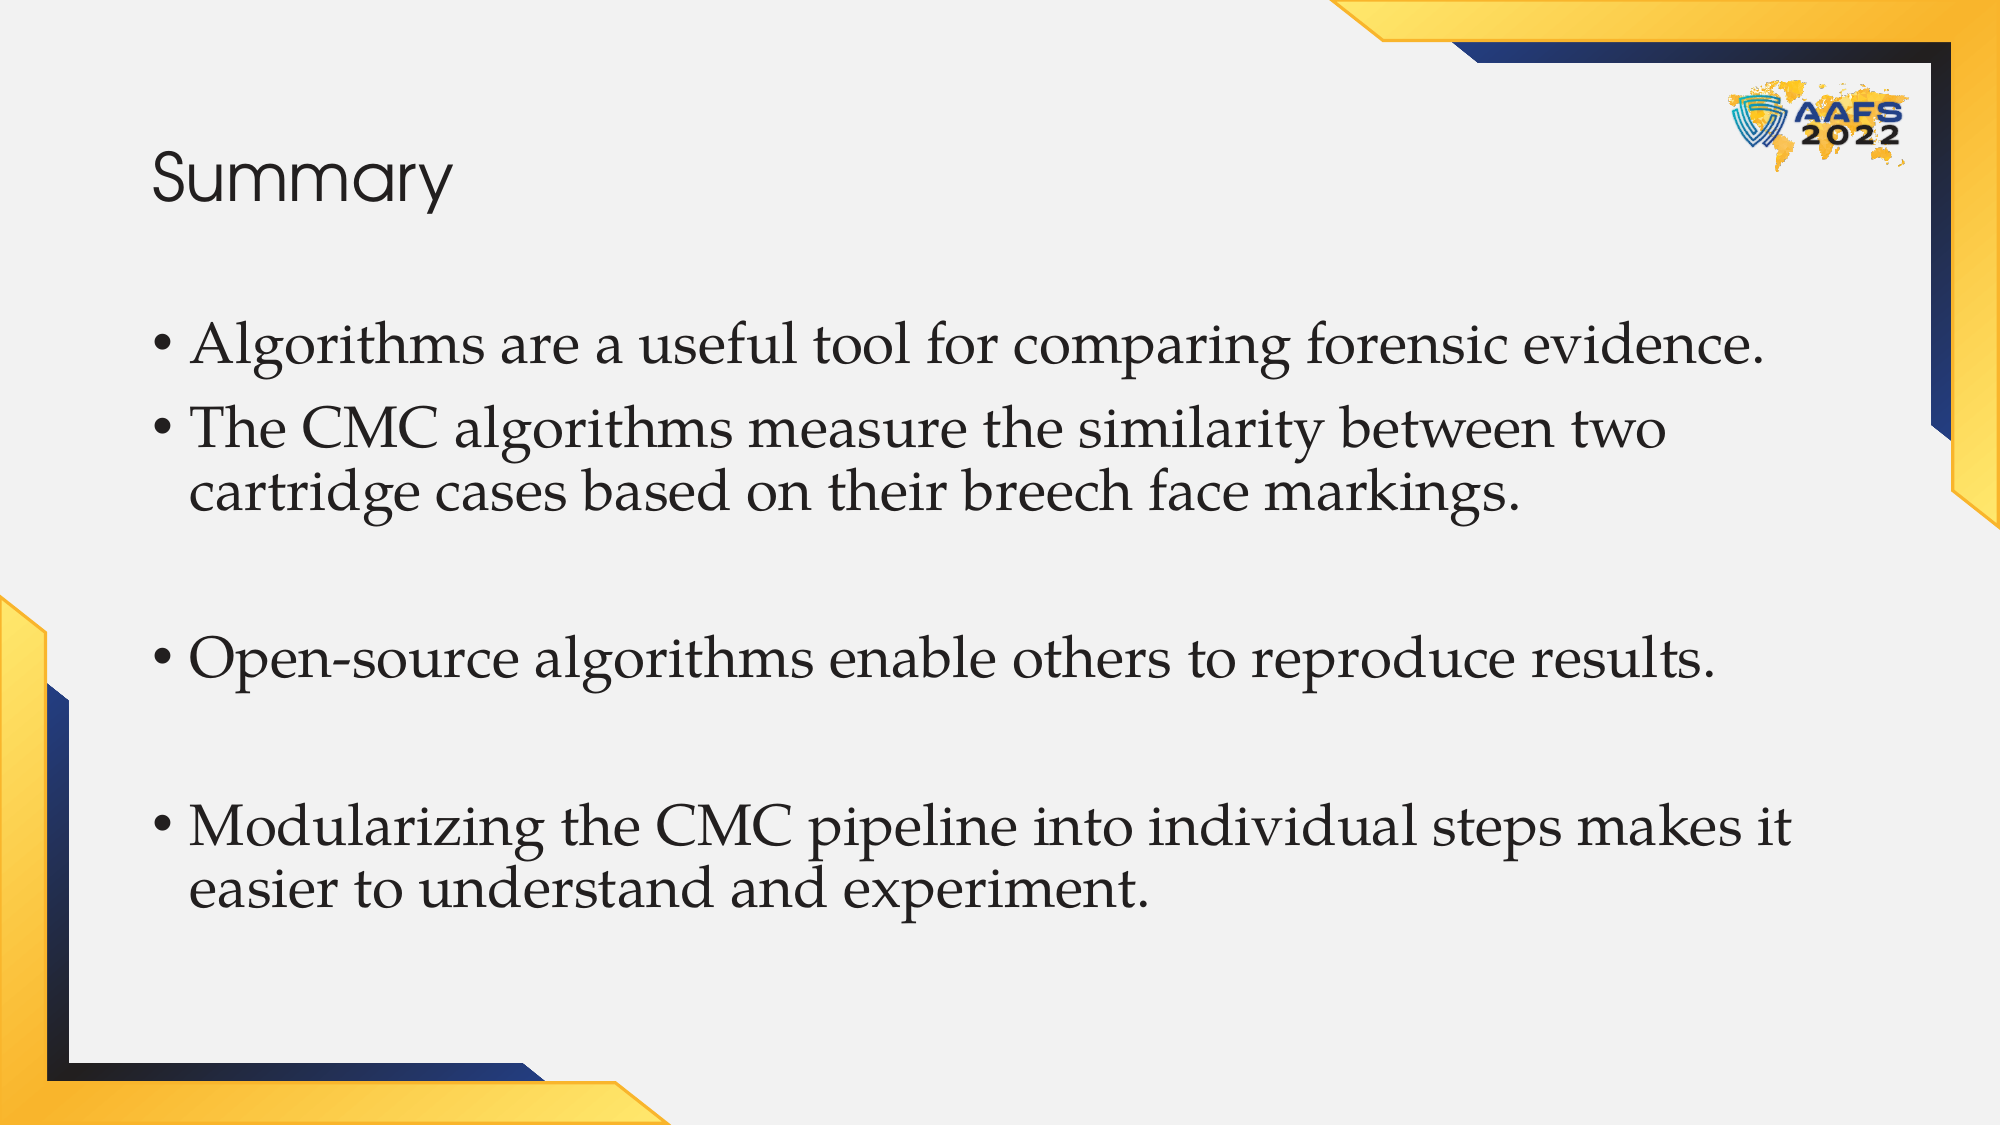

# Summary
Algorithms are a useful tool for comparing forensic evidence.
The CMC algorithms measure the similarity between two cartridge cases based on their breech face markings.

Open-source algorithms enable others to reproduce results.

Modularizing the CMC pipeline into individual steps makes it easier to understand and experiment.